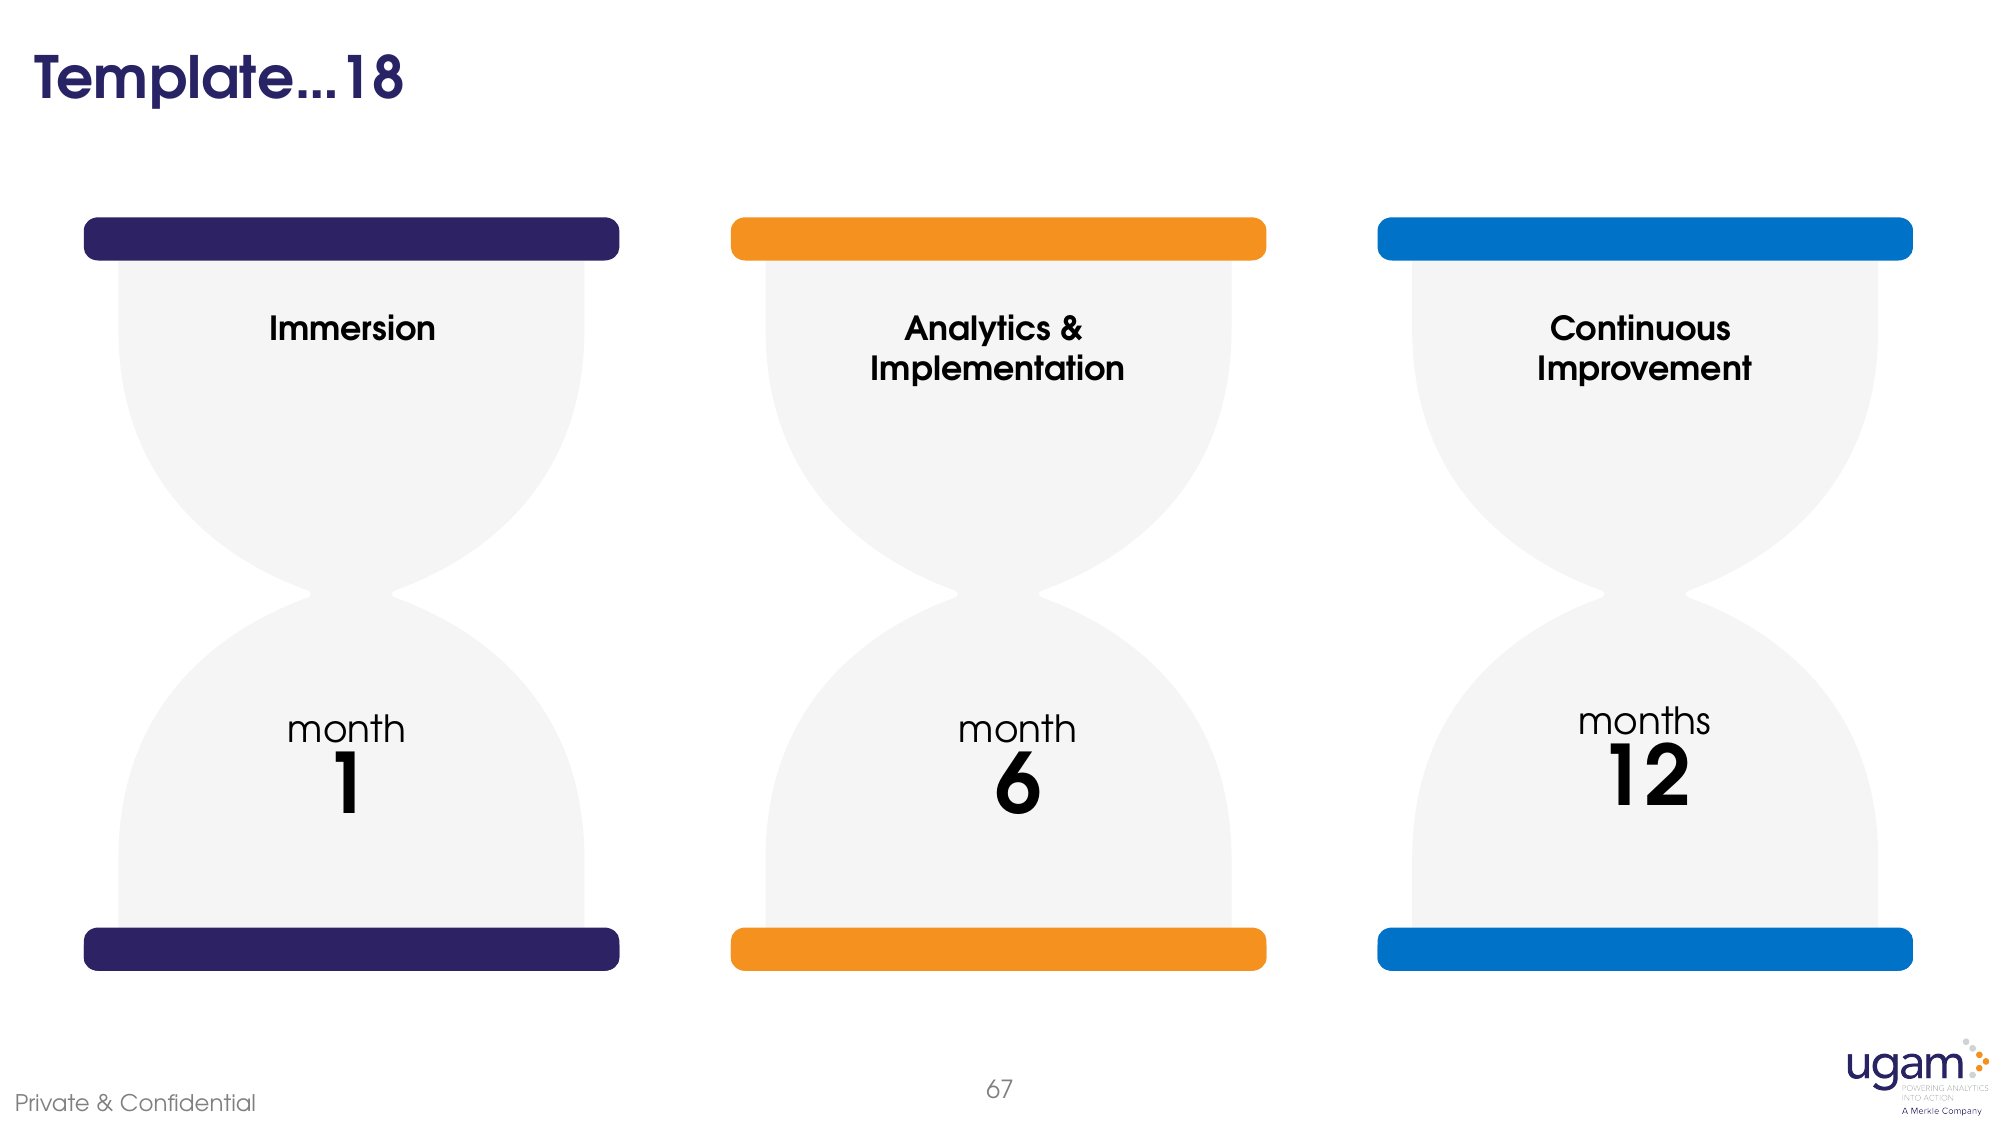

# Template…18

Immersion

Analytics &
Implementation
Continuous
Improvement
months
12
month
6
month
1